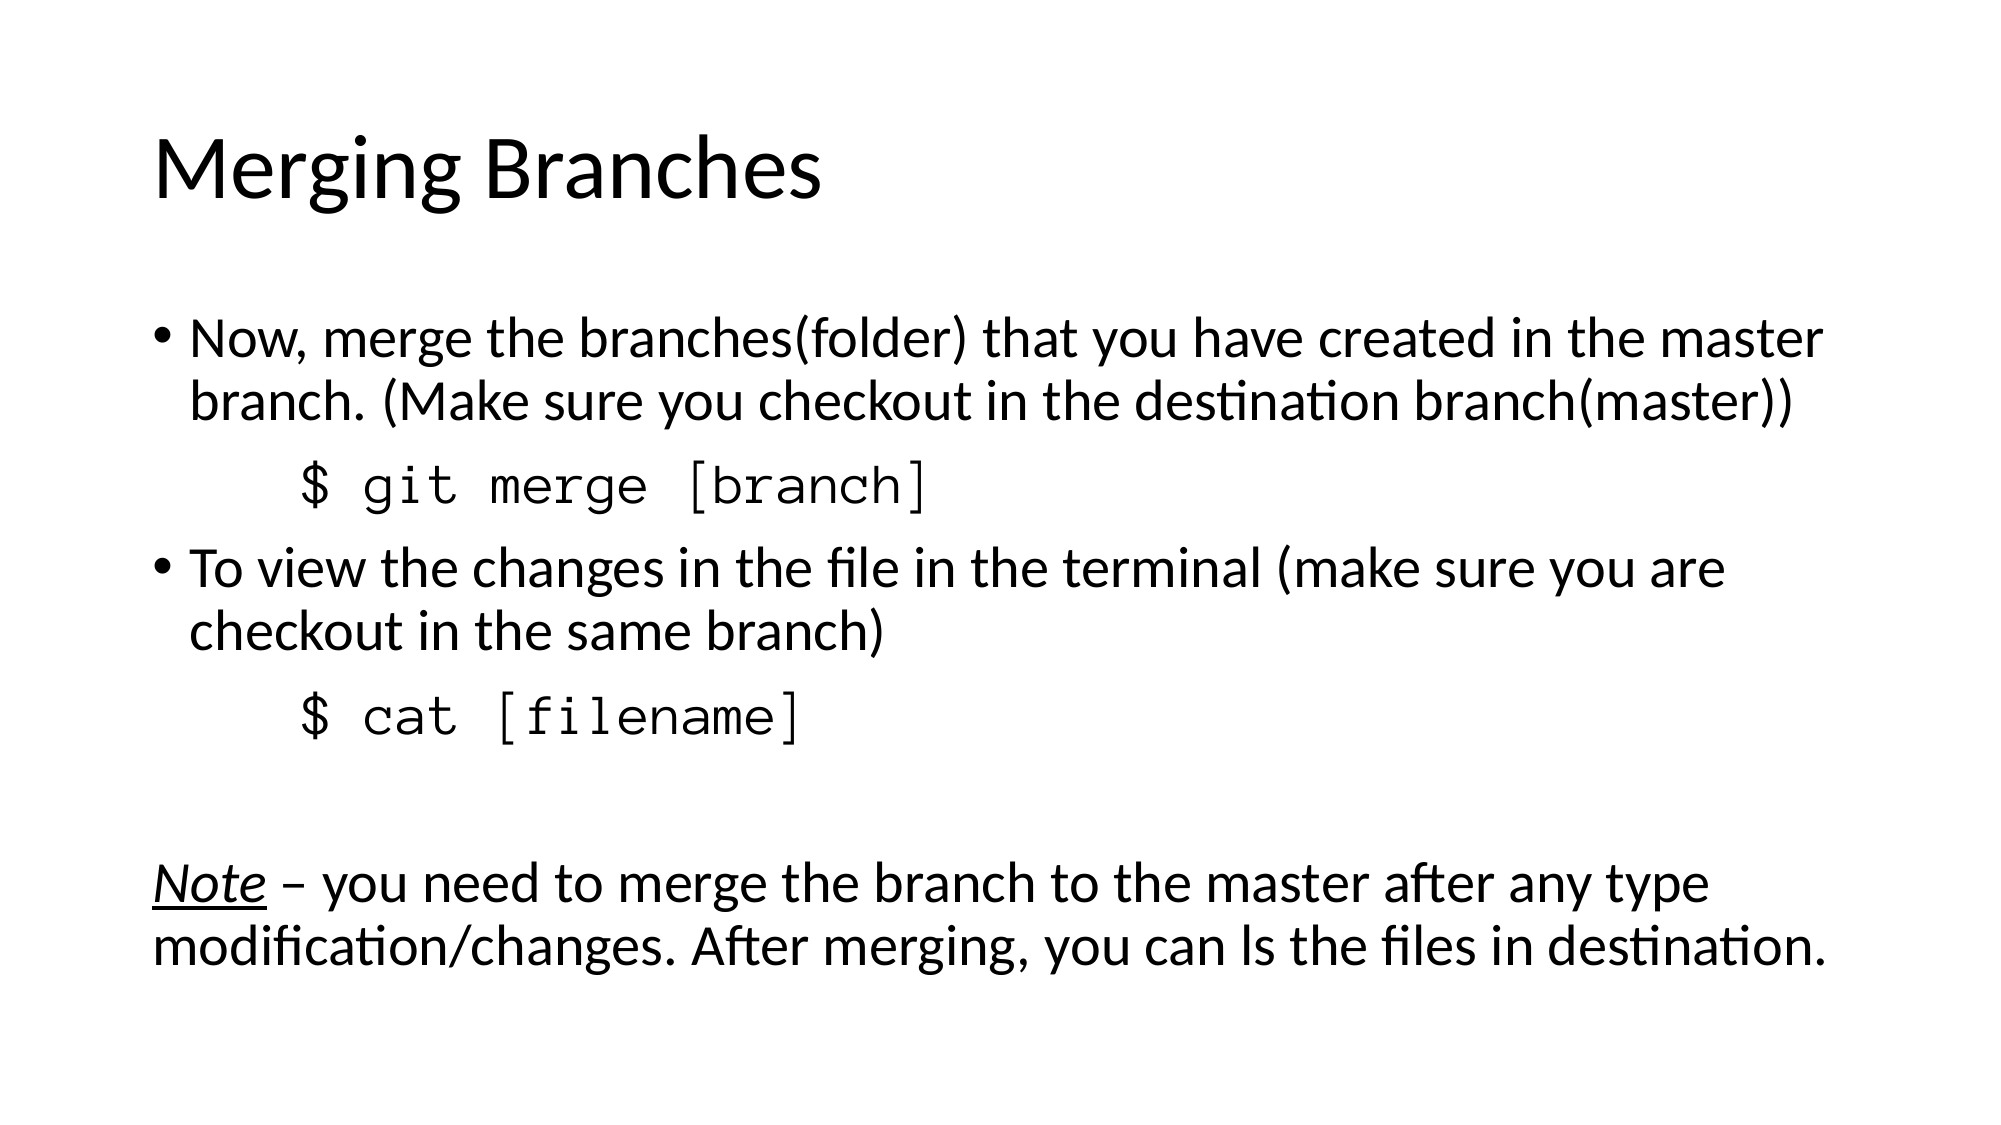

# Merging Branches
Now, merge the branches(folder) that you have created in the master branch. (Make sure you checkout in the destination branch(master))
	$ git merge [branch]
To view the changes in the file in the terminal (make sure you are checkout in the same branch)
	$ cat [filename]

Note – you need to merge the branch to the master after any type modification/changes. After merging, you can ls the files in destination.